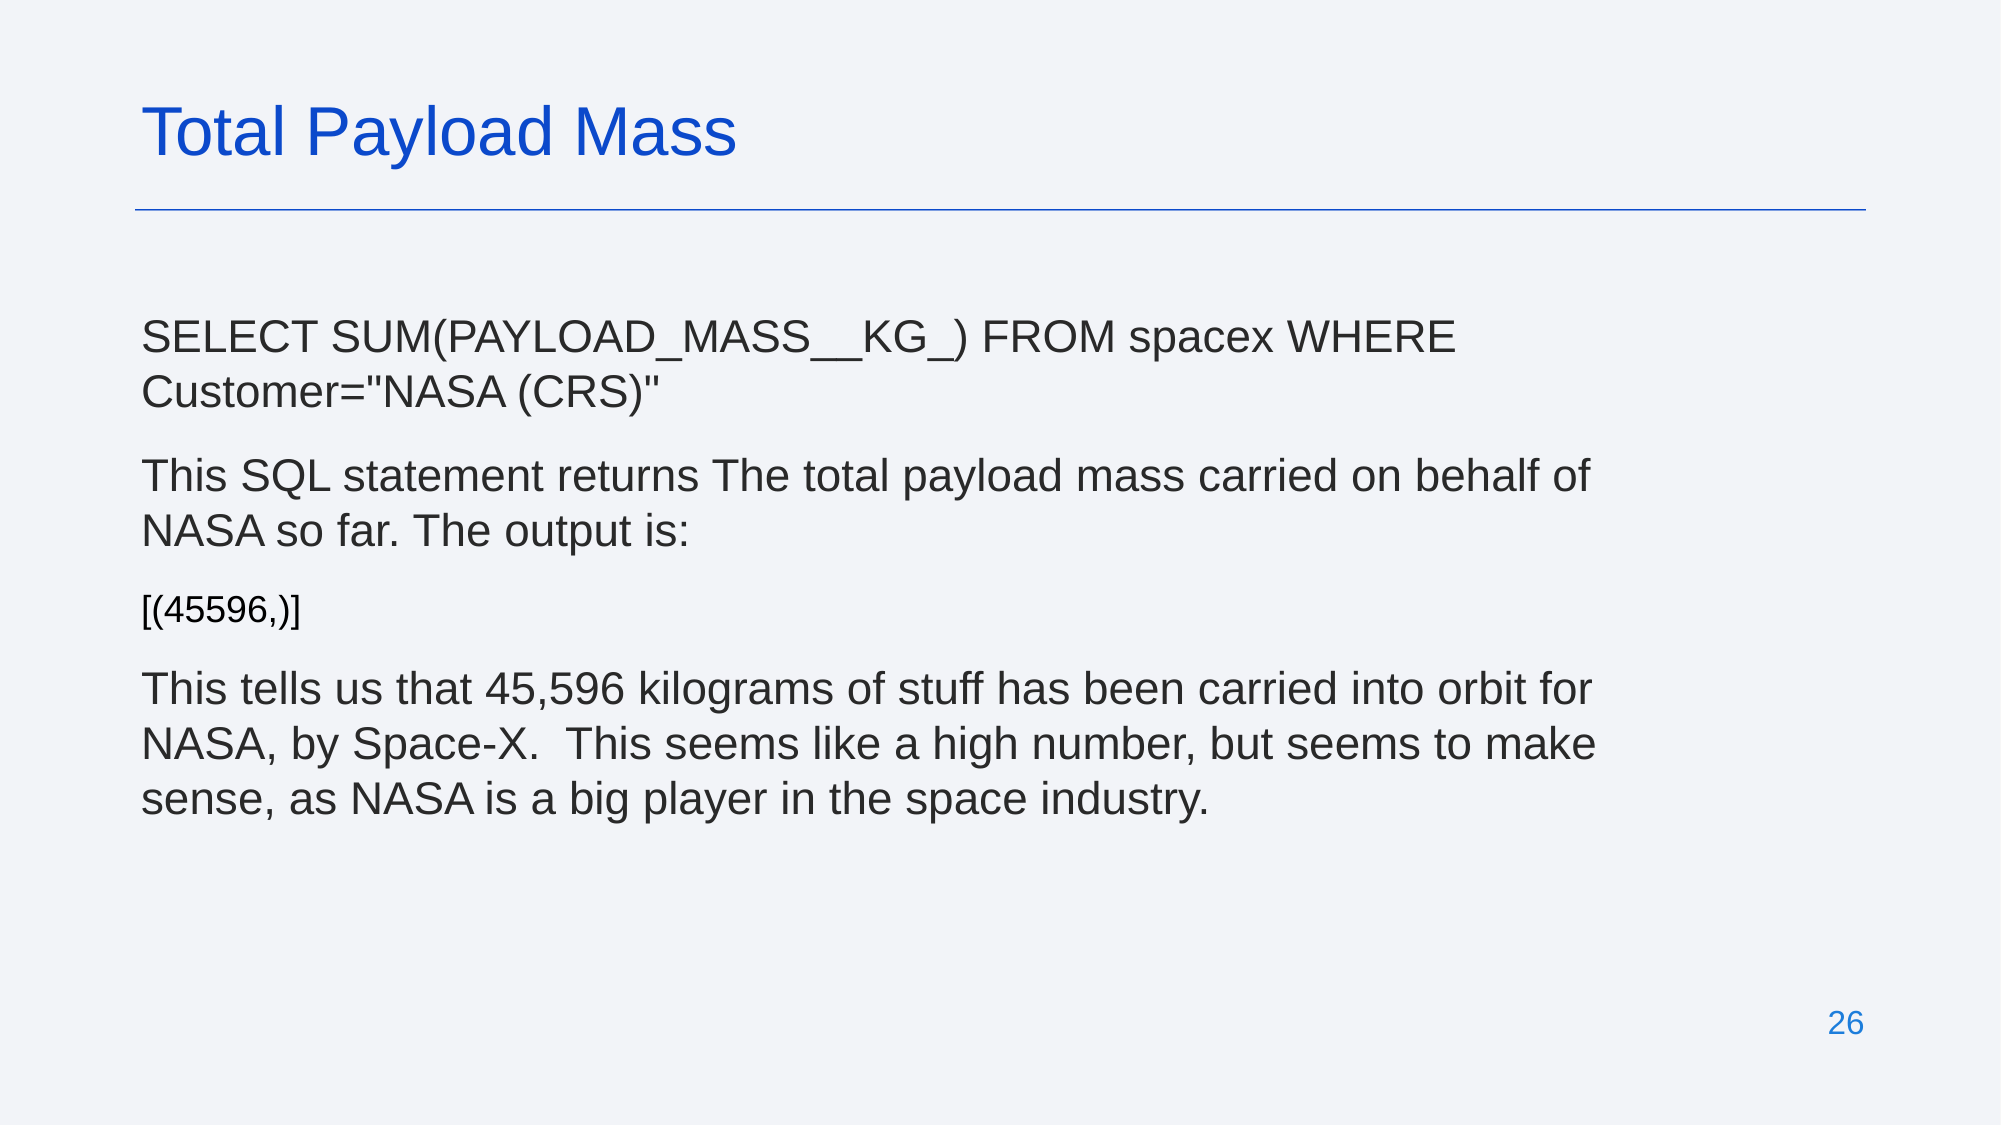

Total Payload Mass
SELECT SUM(PAYLOAD_MASS__KG_) FROM spacex WHERE Customer="NASA (CRS)"
This SQL statement returns The total payload mass carried on behalf of NASA so far. The output is:
[(45596,)]
This tells us that 45,596 kilograms of stuff has been carried into orbit for NASA, by Space-X.  This seems like a high number, but seems to make sense, as NASA is a big player in the space industry.
26